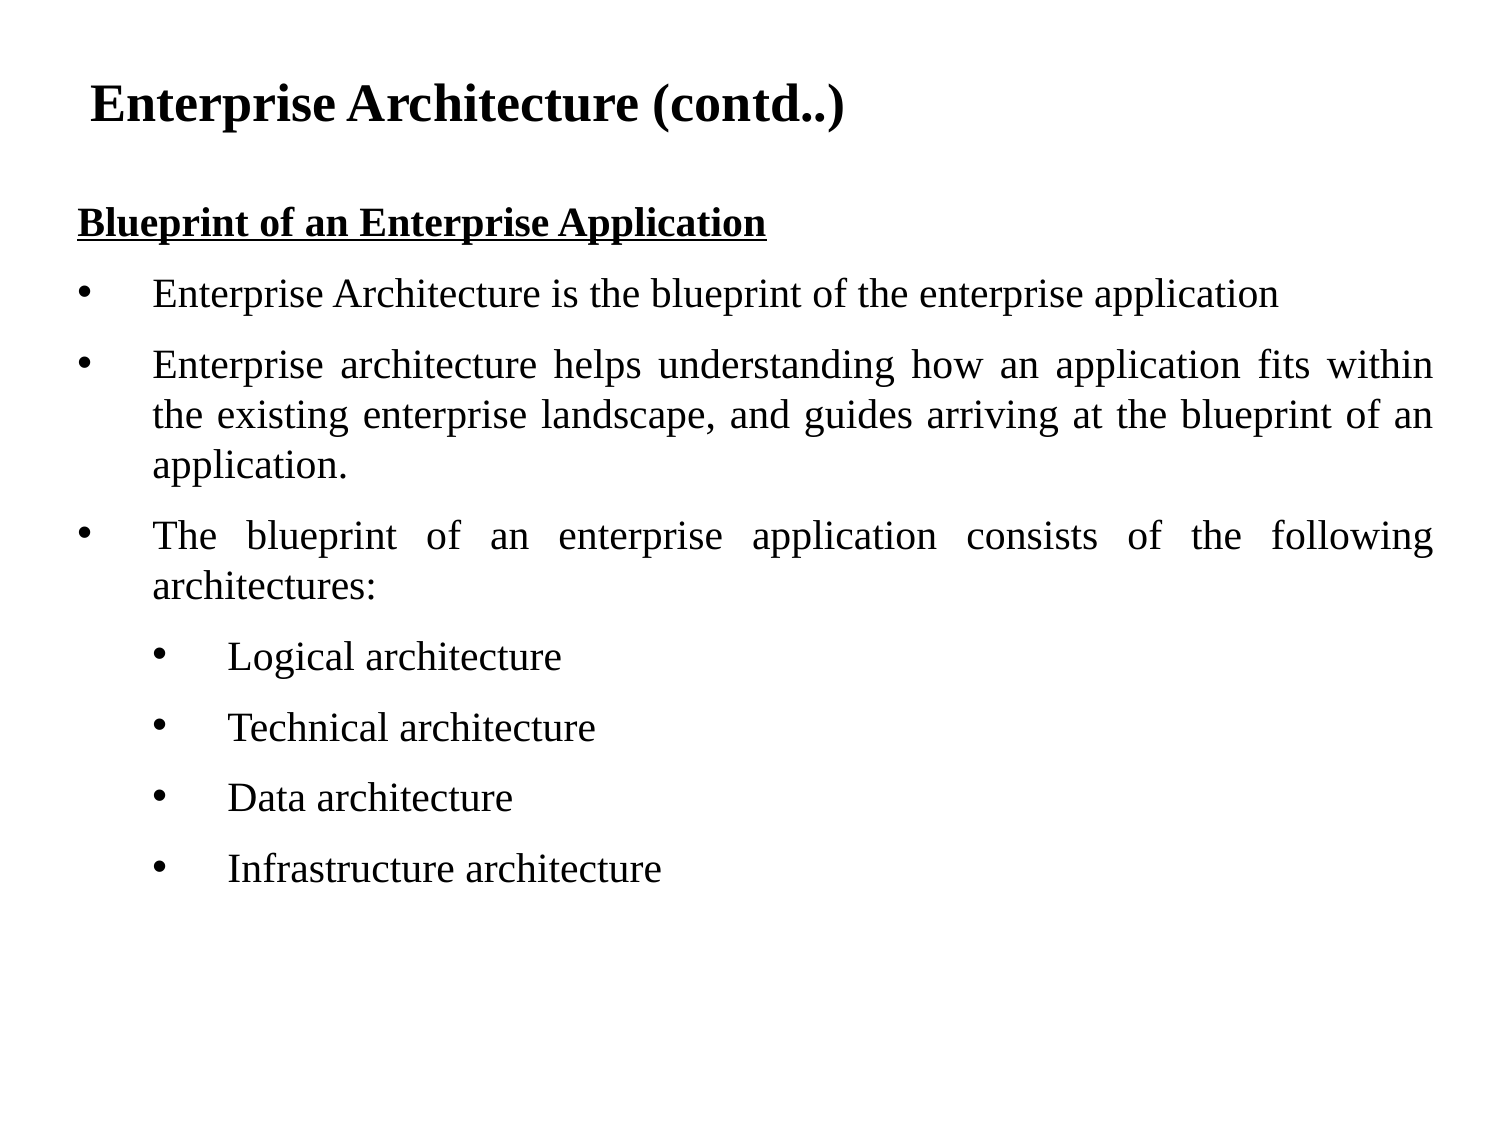

# Enterprise Architecture (contd..)
Blueprint of an Enterprise Application
Enterprise Architecture is the blueprint of the enterprise application
Enterprise architecture helps understanding how an application fits within the existing enterprise landscape, and guides arriving at the blueprint of an application.
The blueprint of an enterprise application consists of the following architectures:
Logical architecture
Technical architecture
Data architecture
Infrastructure architecture